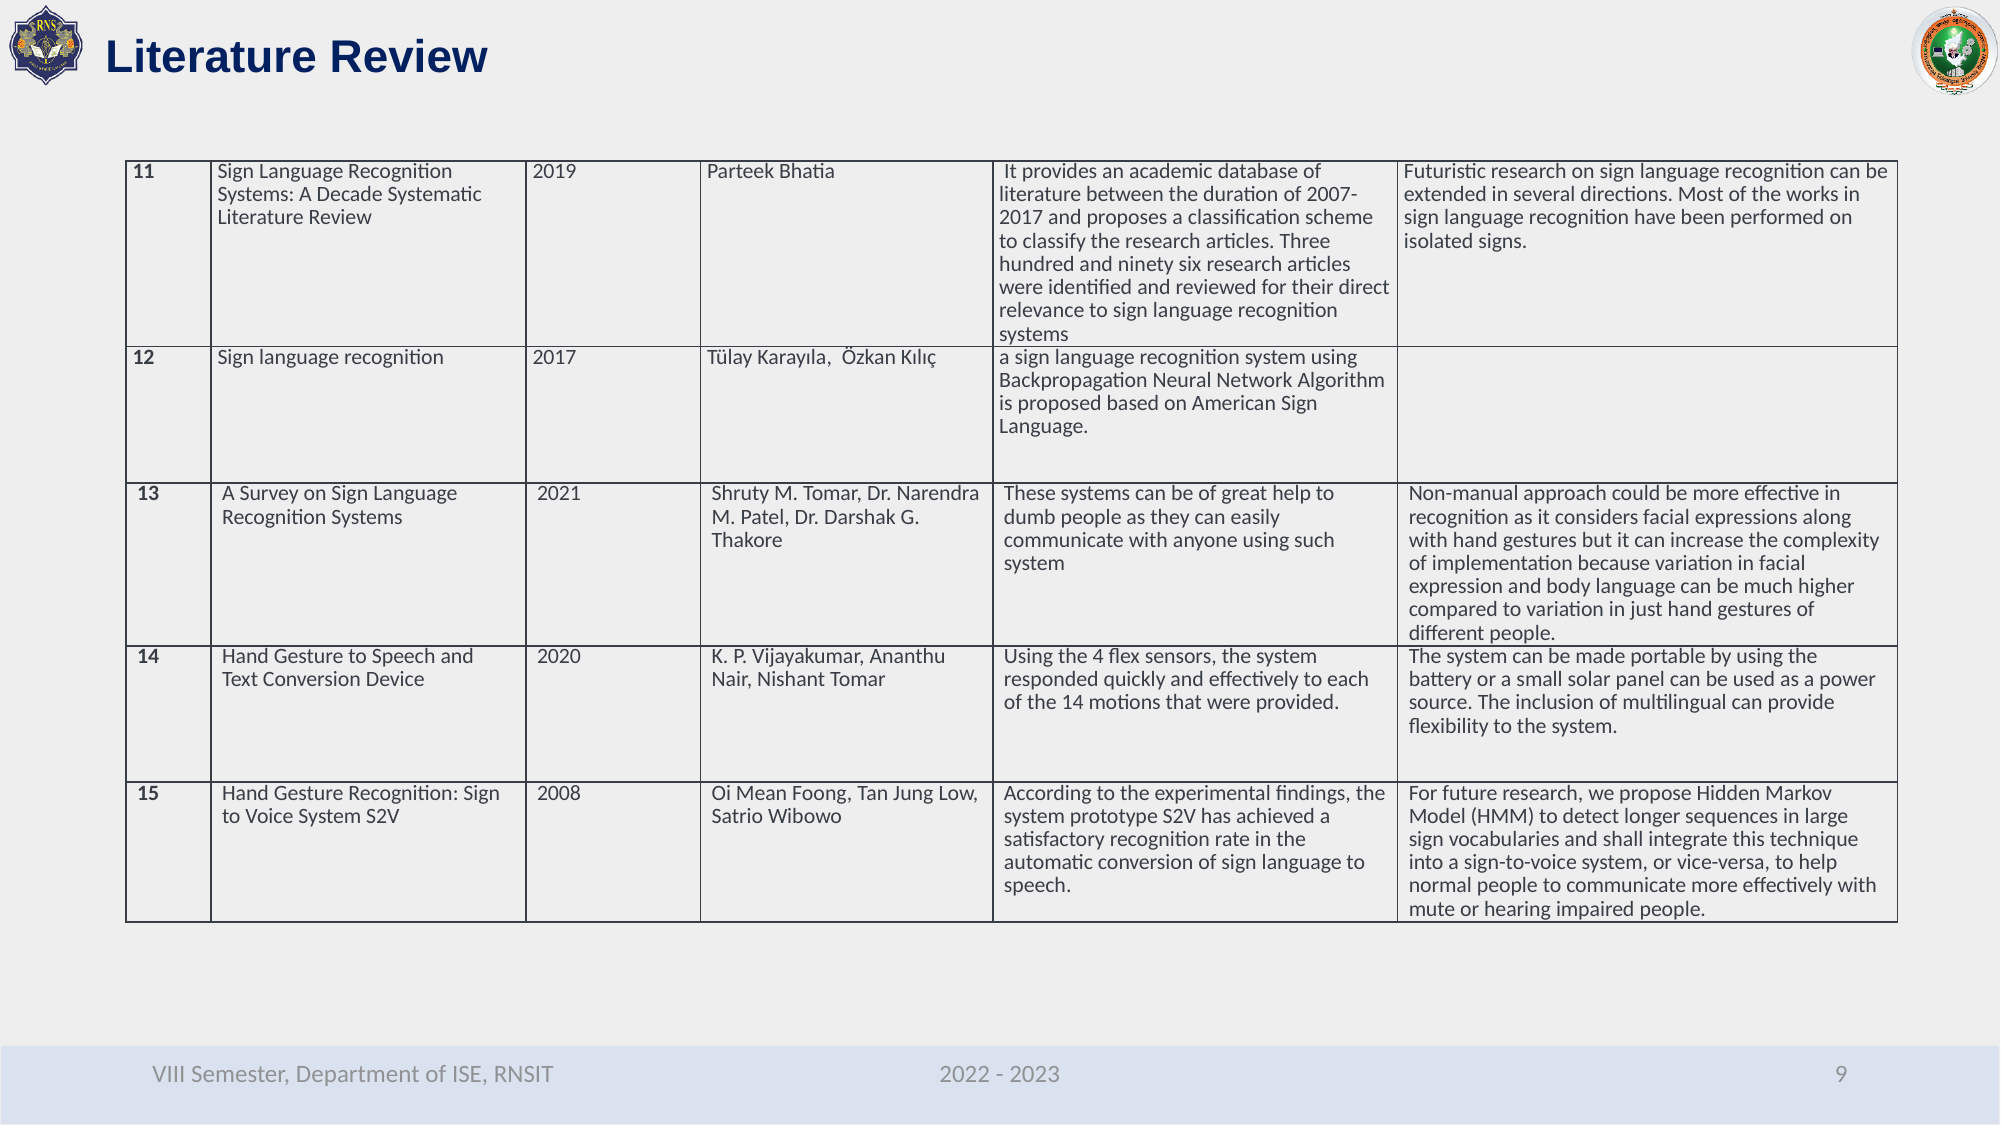

# Literature Review
| 11 | Sign Language Recognition Systems: A Decade Systematic Literature Review | 2019 | Parteek Bhatia | It provides an academic database of literature between the duration of 2007-2017 and proposes a classification scheme to classify the research articles. Three hundred and ninety six research articles were identified and reviewed for their direct relevance to sign language recognition systems | Futuristic research on sign language recognition can be extended in several directions. Most of the works in sign language recognition have been performed on isolated signs. |
| --- | --- | --- | --- | --- | --- |
| 12 | Sign language recognition | 2017 | Tülay Karayıla, Özkan Kılıç | a sign language recognition system using Backpropagation Neural Network Algorithm is proposed based on American Sign Language. |  |
| 13 | A Survey on Sign Language Recognition Systems | 2021 | Shruty M. Tomar, Dr. Narendra M. Patel, Dr. Darshak G. Thakore | These systems can be of great help to dumb people as they can easily communicate with anyone using such system | Non-manual approach could be more effective in recognition as it considers facial expressions along with hand gestures but it can increase the complexity of implementation because variation in facial expression and body language can be much higher compared to variation in just hand gestures of different people. |
| 14 | Hand Gesture to Speech and Text Conversion Device | 2020 | K. P. Vijayakumar, Ananthu Nair, Nishant Tomar | Using the 4 flex sensors, the system responded quickly and effectively to each of the 14 motions that were provided. | The system can be made portable by using the battery or a small solar panel can be used as a power source. The inclusion of multilingual can provide flexibility to the system. |
| 15 | Hand Gesture Recognition: Sign to Voice System S2V | 2008 | Oi Mean Foong, Tan Jung Low, Satrio Wibowo | According to the experimental findings, the system prototype S2V has achieved a satisfactory recognition rate in the automatic conversion of sign language to speech. | For future research, we propose Hidden Markov Model (HMM) to detect longer sequences in large sign vocabularies and shall integrate this technique into a sign-to-voice system, or vice-versa, to help normal people to communicate more effectively with mute or hearing impaired people. |
VIII Semester, Department of ISE, RNSIT
2022 - 2023
9